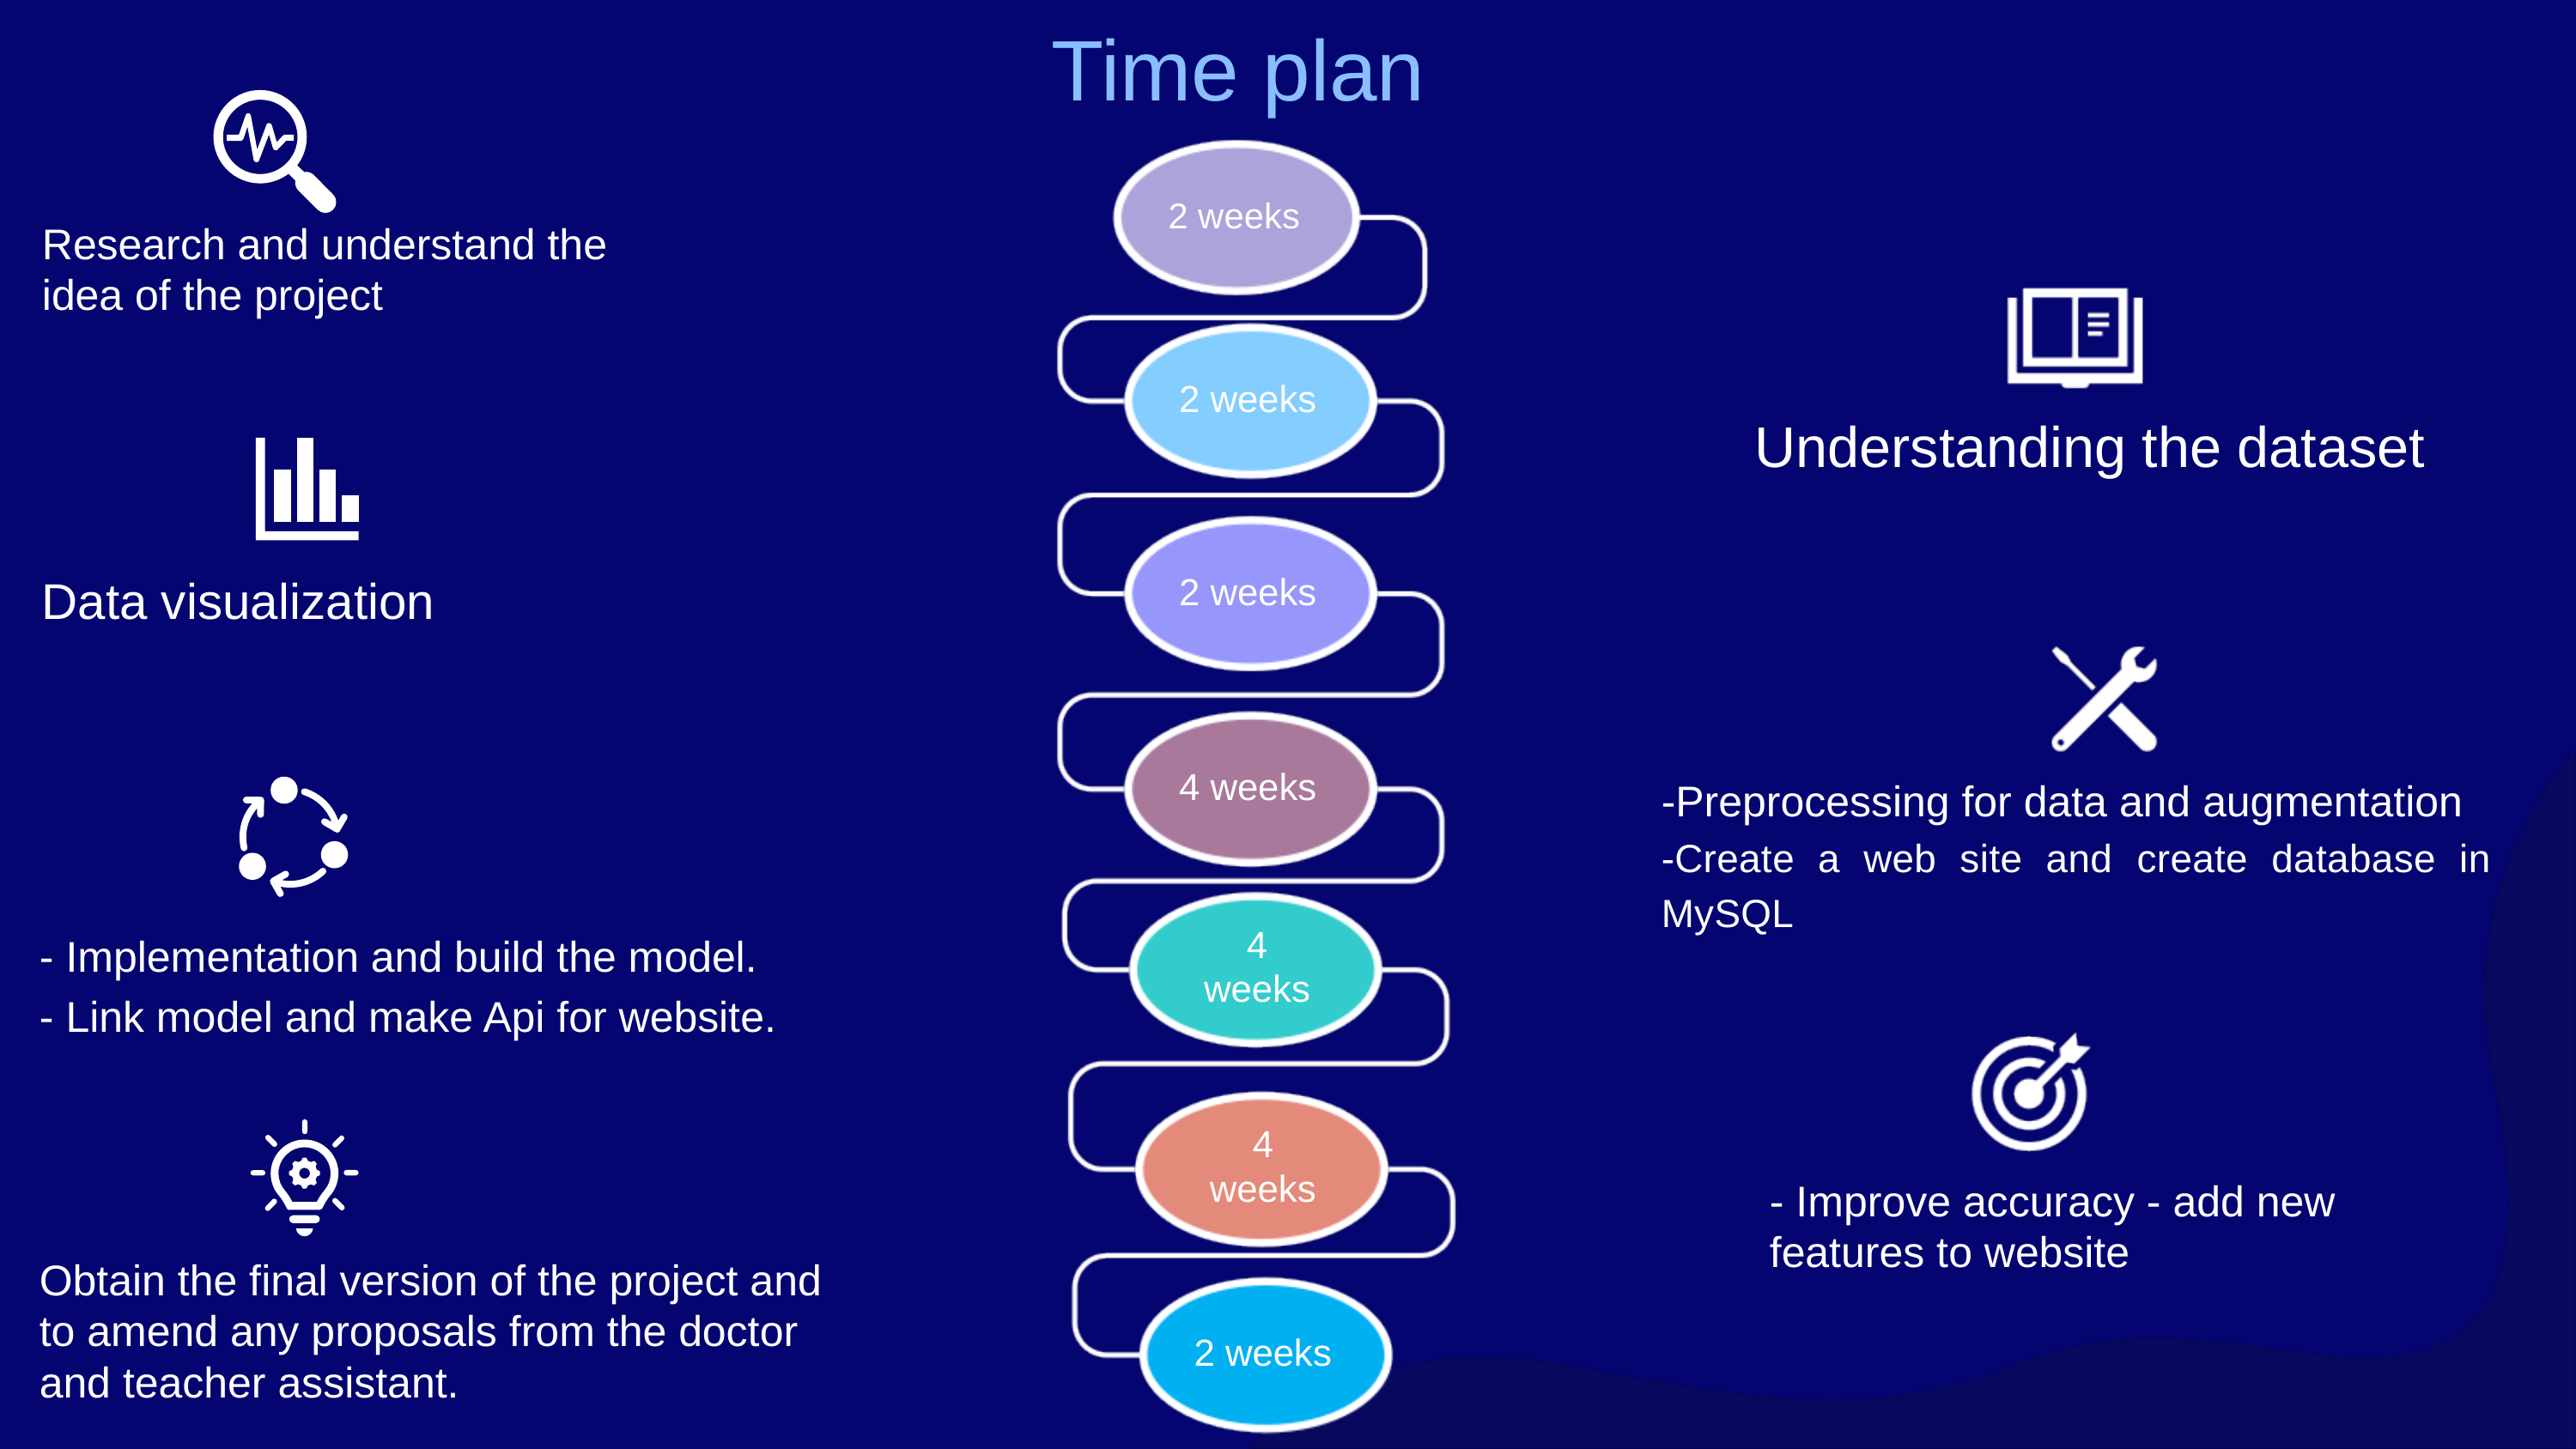

Time plan

2 weeks
Research and understand the idea of the project
2 weeks
Understanding the dataset

Data visualization
2 weeks
4 weeks
-Preprocessing for data and augmentation
-Create a web site and create database in MySQL

- Implementation and build the model.
- Link model and make Api for website.
4 weeks

4 weeks
- Improve accuracy - add new features to website
Obtain the final version of the project and to amend any proposals from the doctor and teacher assistant.
2 weeks